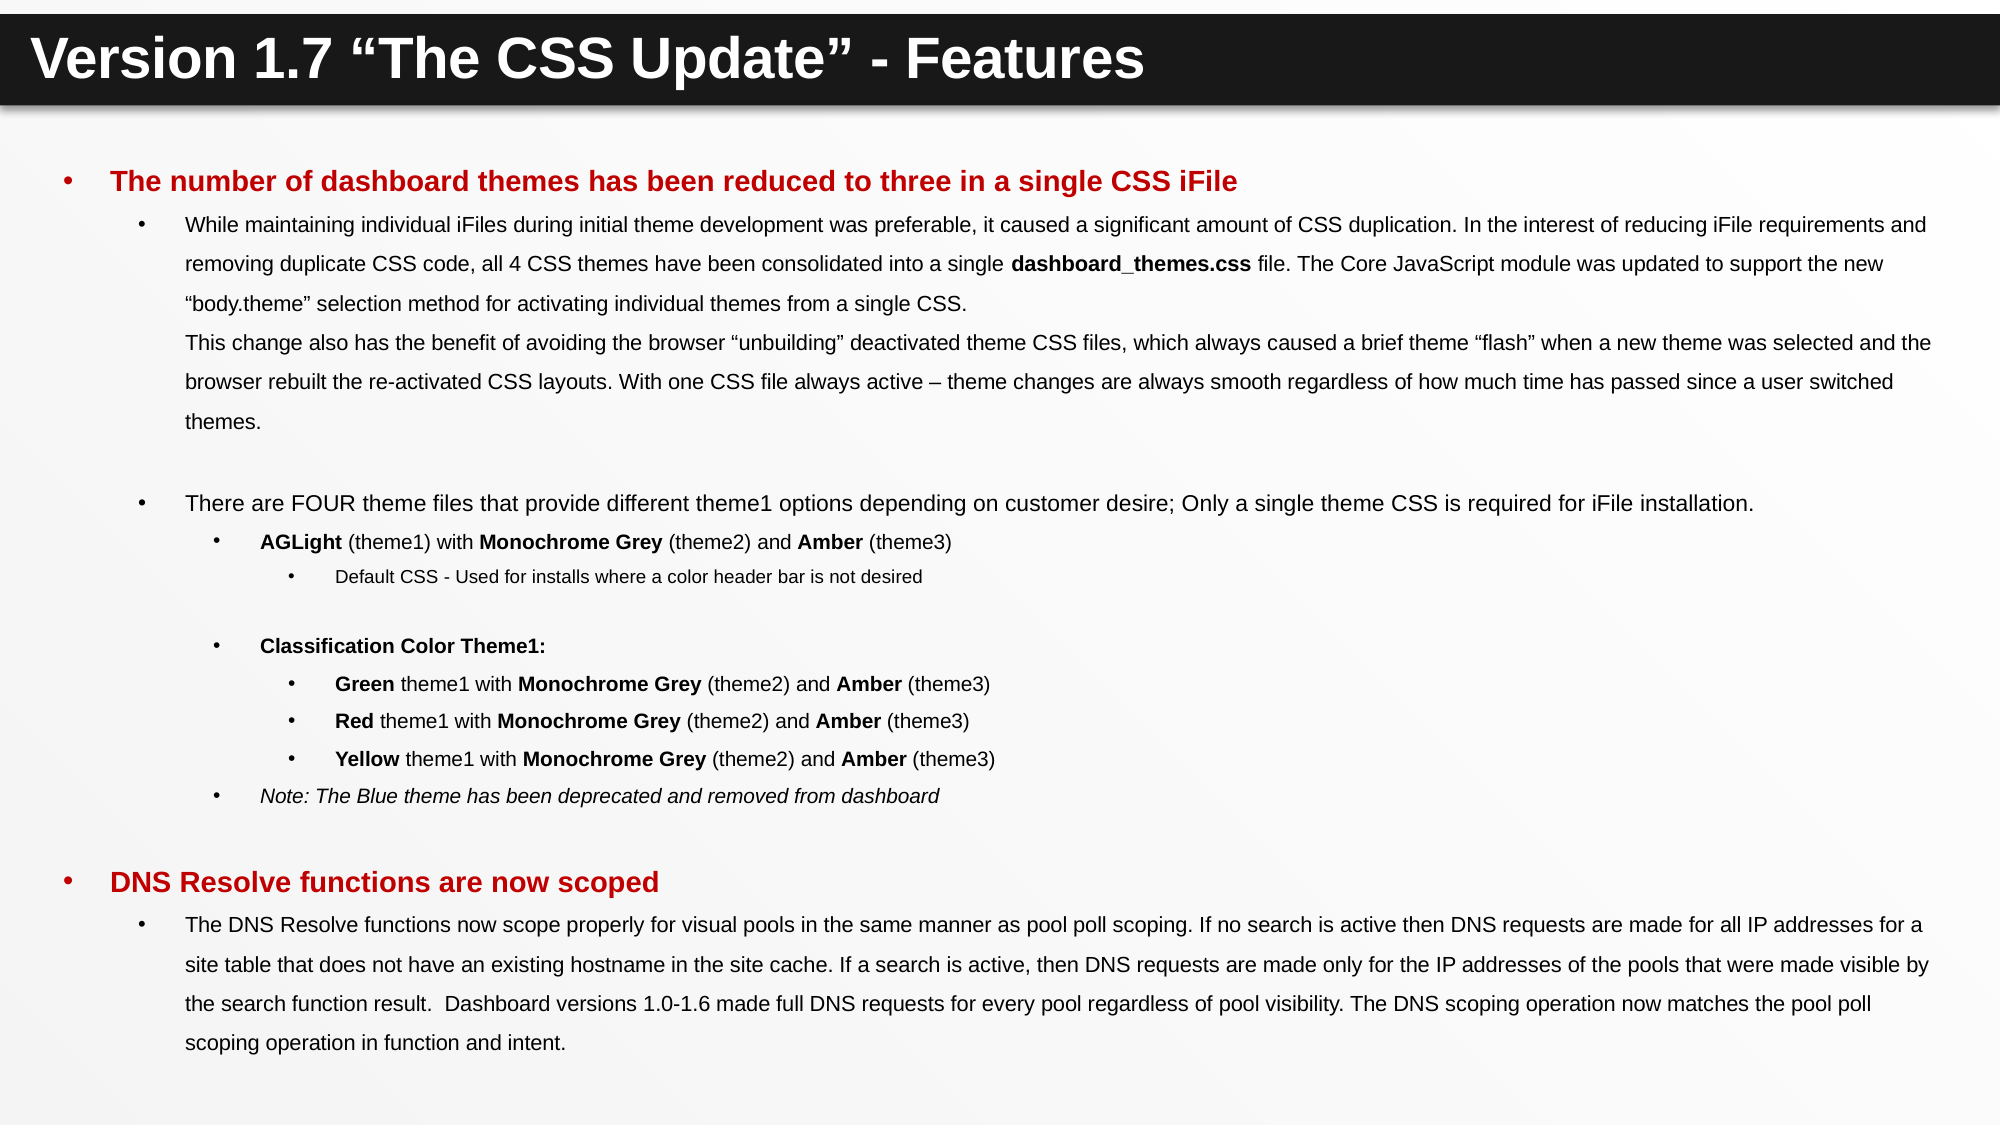

Version 1.7 “The CSS Update” - Features
The number of dashboard themes has been reduced to three in a single CSS iFile
While maintaining individual iFiles during initial theme development was preferable, it caused a significant amount of CSS duplication. In the interest of reducing iFile requirements and removing duplicate CSS code, all 4 CSS themes have been consolidated into a single dashboard_themes.css file. The Core JavaScript module was updated to support the new “body.theme” selection method for activating individual themes from a single CSS.
This change also has the benefit of avoiding the browser “unbuilding” deactivated theme CSS files, which always caused a brief theme “flash” when a new theme was selected and the browser rebuilt the re-activated CSS layouts. With one CSS file always active – theme changes are always smooth regardless of how much time has passed since a user switched themes.
There are FOUR theme files that provide different theme1 options depending on customer desire; Only a single theme CSS is required for iFile installation.
AGLight (theme1) with Monochrome Grey (theme2) and Amber (theme3)
Default CSS - Used for installs where a color header bar is not desired
Classification Color Theme1:
Green theme1 with Monochrome Grey (theme2) and Amber (theme3)
Red theme1 with Monochrome Grey (theme2) and Amber (theme3)
Yellow theme1 with Monochrome Grey (theme2) and Amber (theme3)
Note: The Blue theme has been deprecated and removed from dashboard
DNS Resolve functions are now scoped
The DNS Resolve functions now scope properly for visual pools in the same manner as pool poll scoping. If no search is active then DNS requests are made for all IP addresses for a site table that does not have an existing hostname in the site cache. If a search is active, then DNS requests are made only for the IP addresses of the pools that were made visible by the search function result.  Dashboard versions 1.0-1.6 made full DNS requests for every pool regardless of pool visibility. The DNS scoping operation now matches the pool poll scoping operation in function and intent.